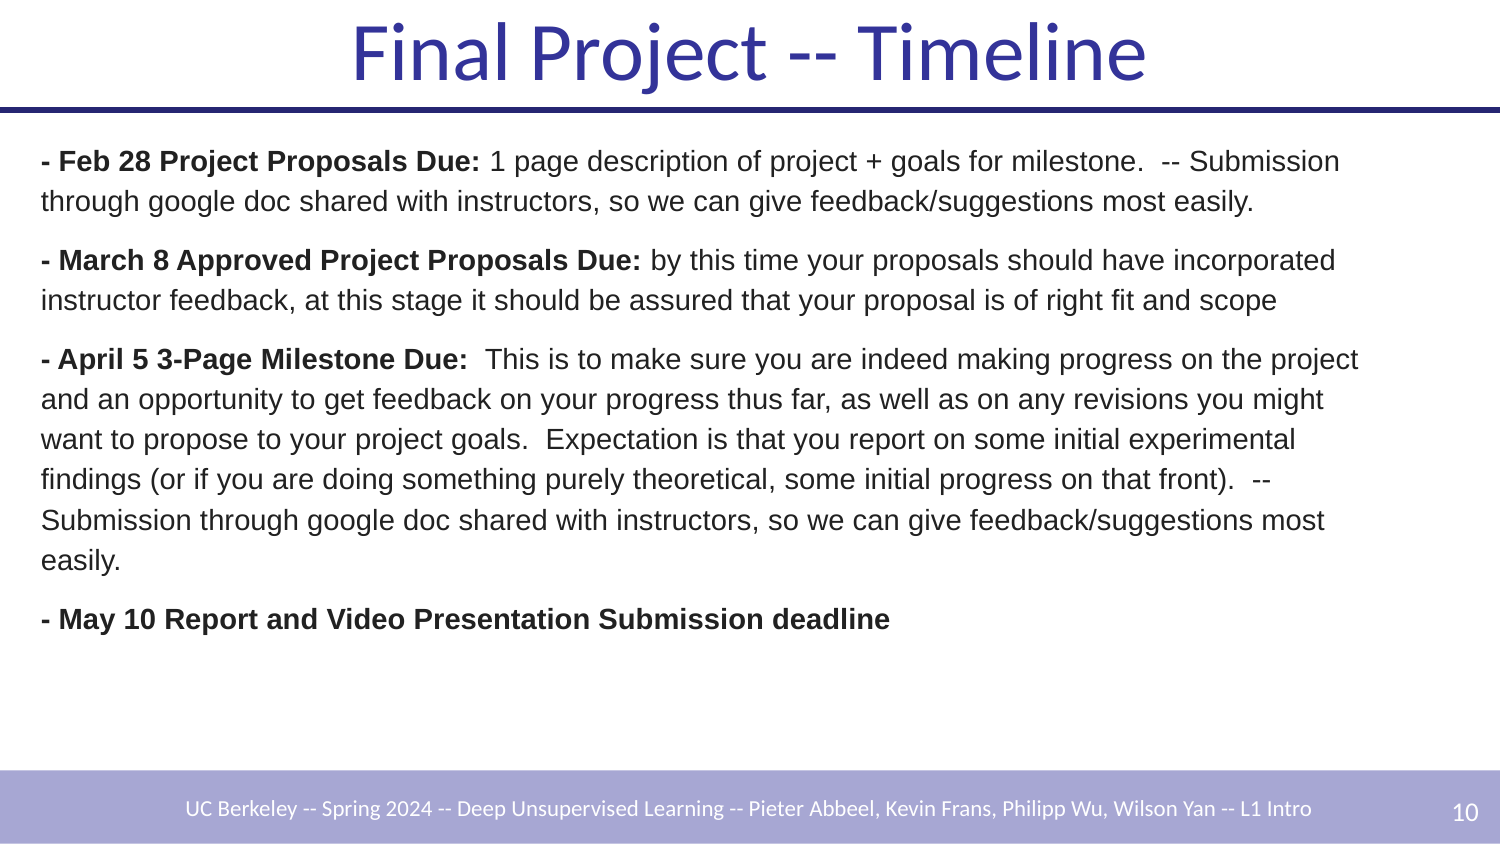

# Final Project -- Timeline
- Feb 28 Project Proposals Due: 1 page description of project + goals for milestone.  -- Submission through google doc shared with instructors, so we can give feedback/suggestions most easily.
- March 8 Approved Project Proposals Due: by this time your proposals should have incorporated instructor feedback, at this stage it should be assured that your proposal is of right fit and scope
- April 5 3-Page Milestone Due:  This is to make sure you are indeed making progress on the project and an opportunity to get feedback on your progress thus far, as well as on any revisions you might want to propose to your project goals.  Expectation is that you report on some initial experimental findings (or if you are doing something purely theoretical, some initial progress on that front).  -- Submission through google doc shared with instructors, so we can give feedback/suggestions most easily.
- May 10 Report and Video Presentation Submission deadline
10